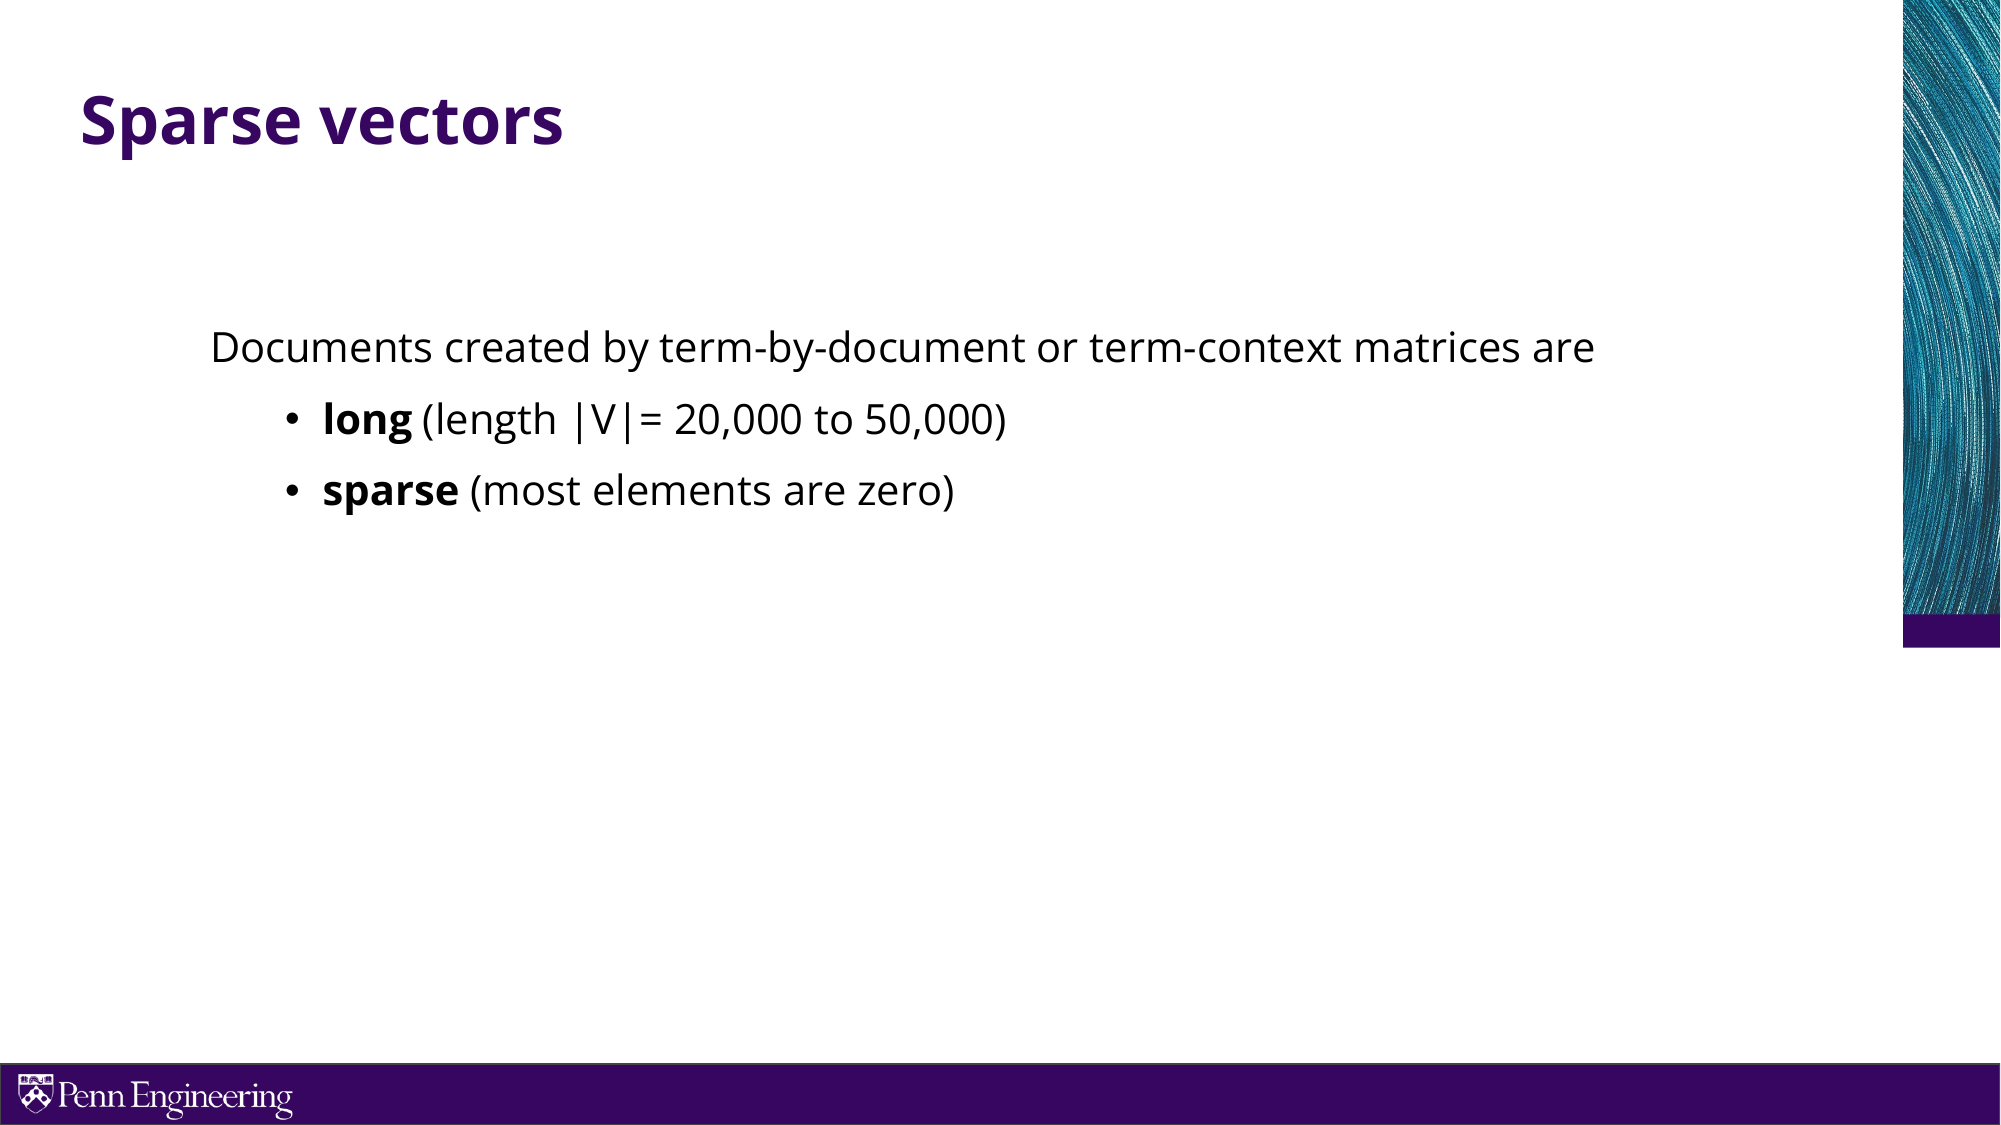

# Sparse vectors
Documents created by term-by-document or term-context matrices are
long (length |V|= 20,000 to 50,000)
sparse (most elements are zero)